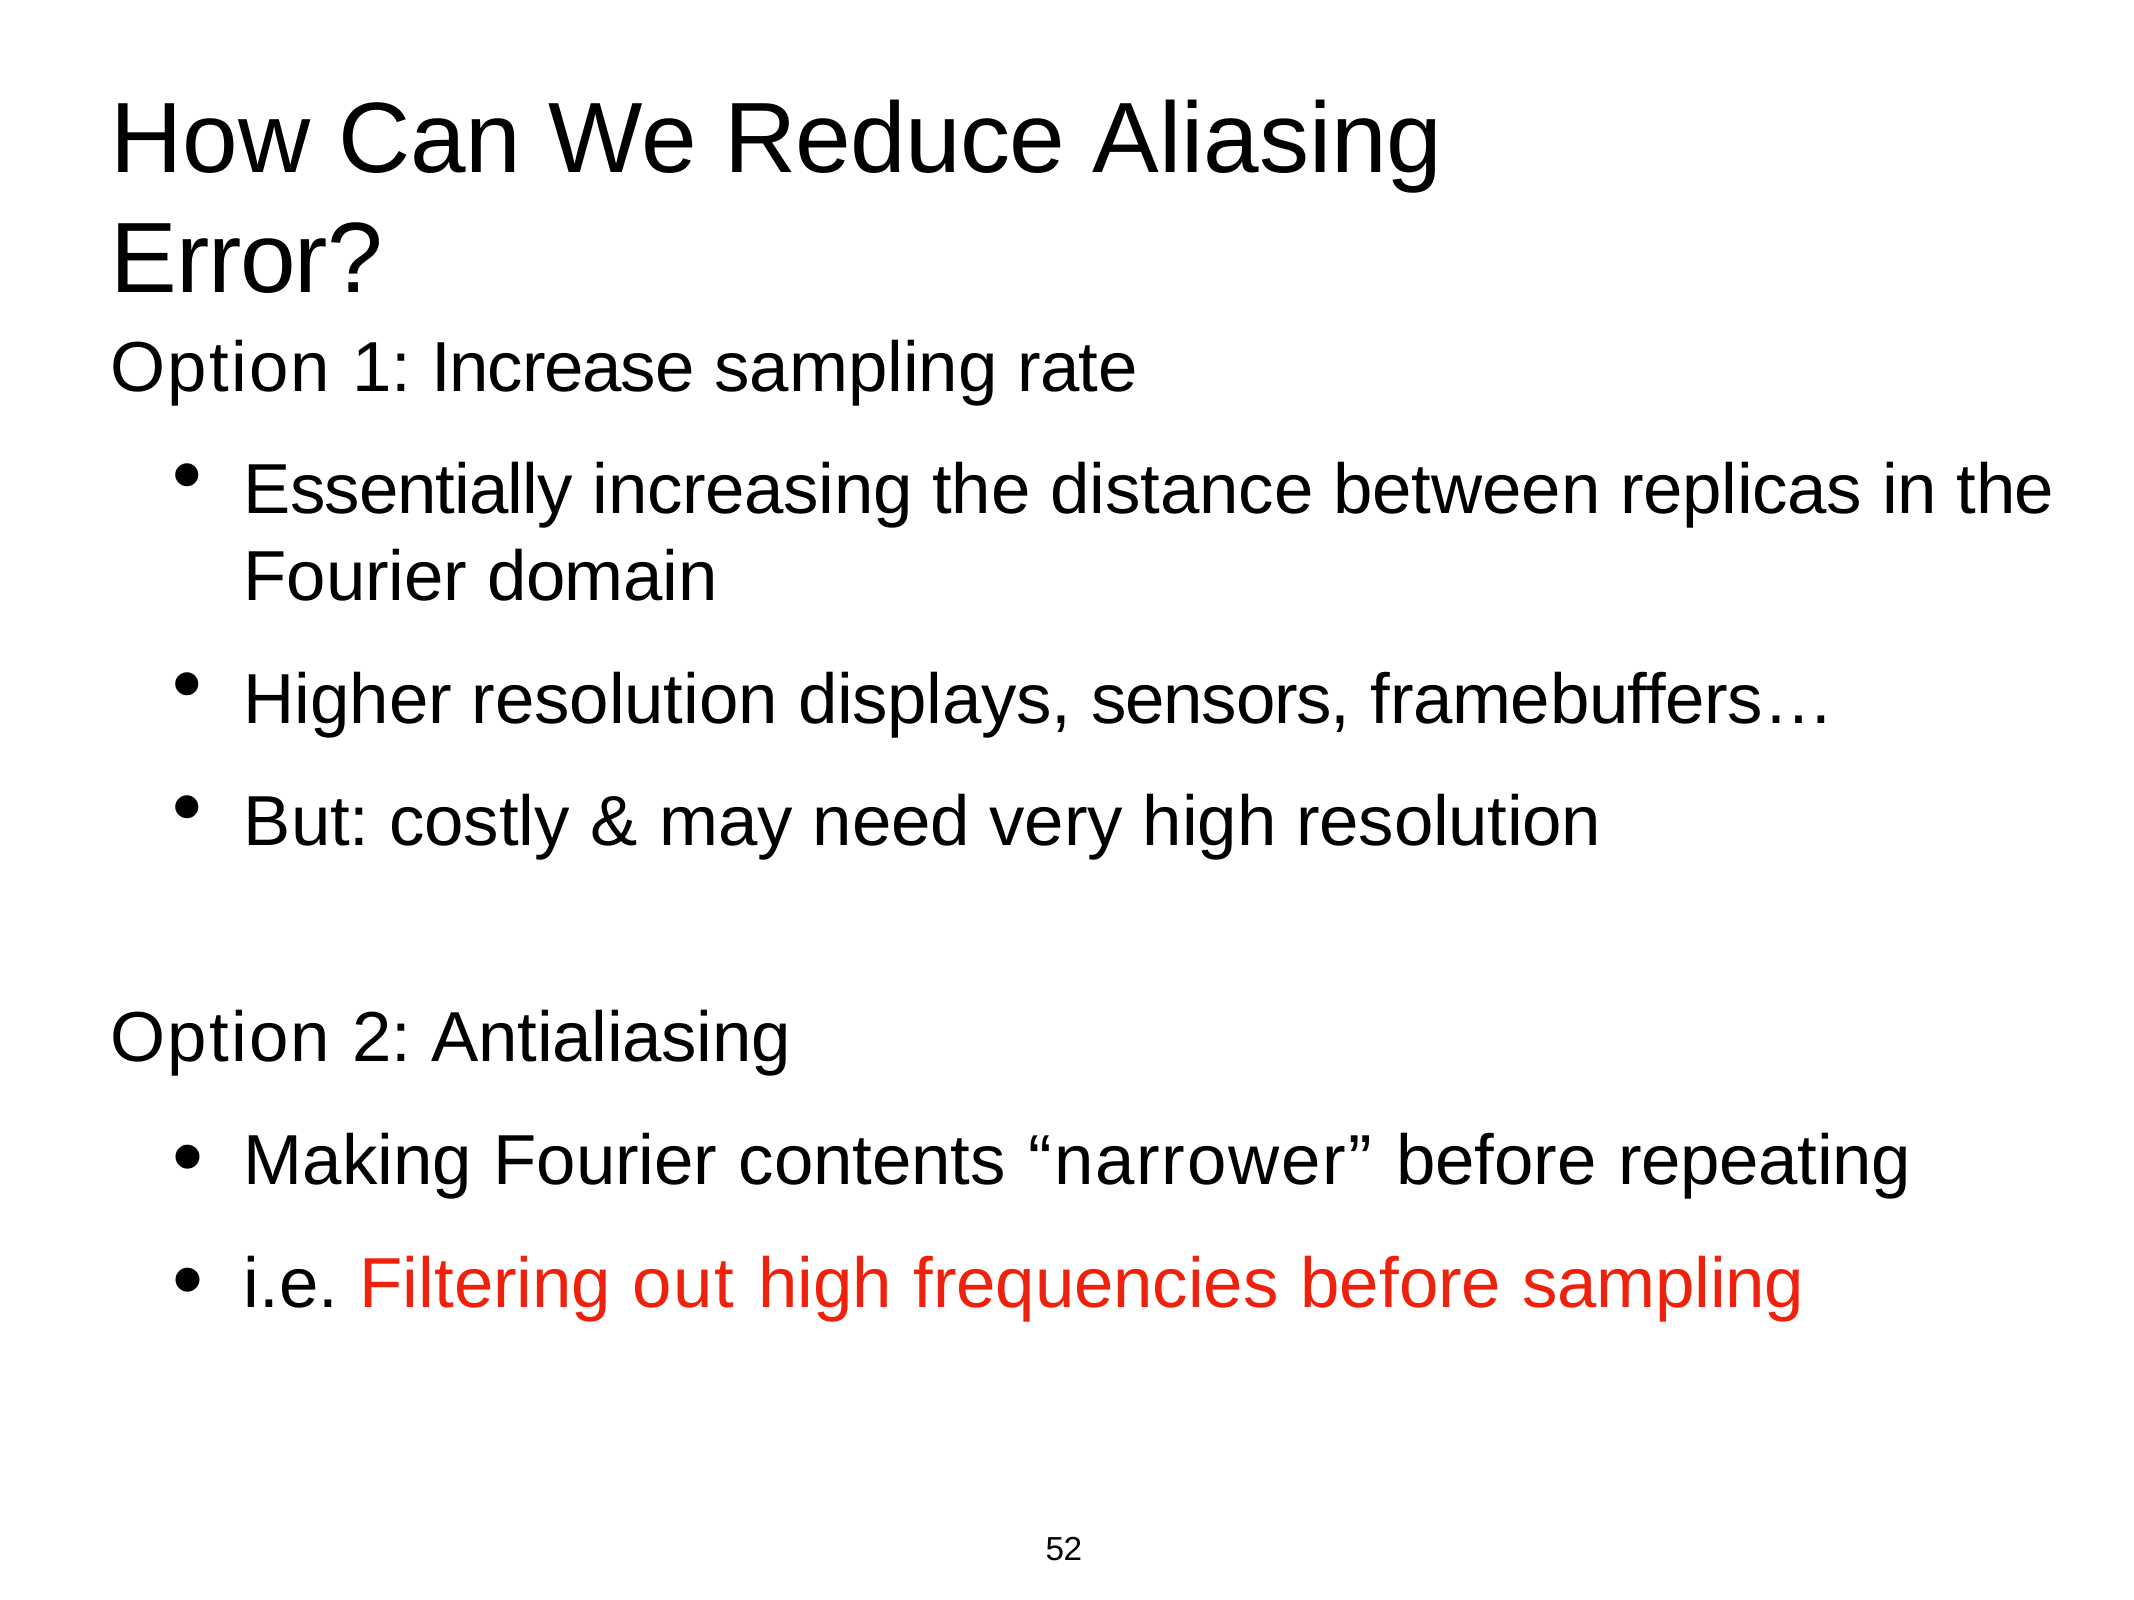

# How Can We Reduce Aliasing Error?
Option 1: Increase sampling rate
Essentially increasing the distance between replicas in the Fourier domain
Higher resolution displays, sensors, framebuffers…
But: costly & may need very high resolution

Option 2: Antialiasing
Making Fourier contents “narrower” before repeating
i.e. Filtering out high frequencies before sampling
52